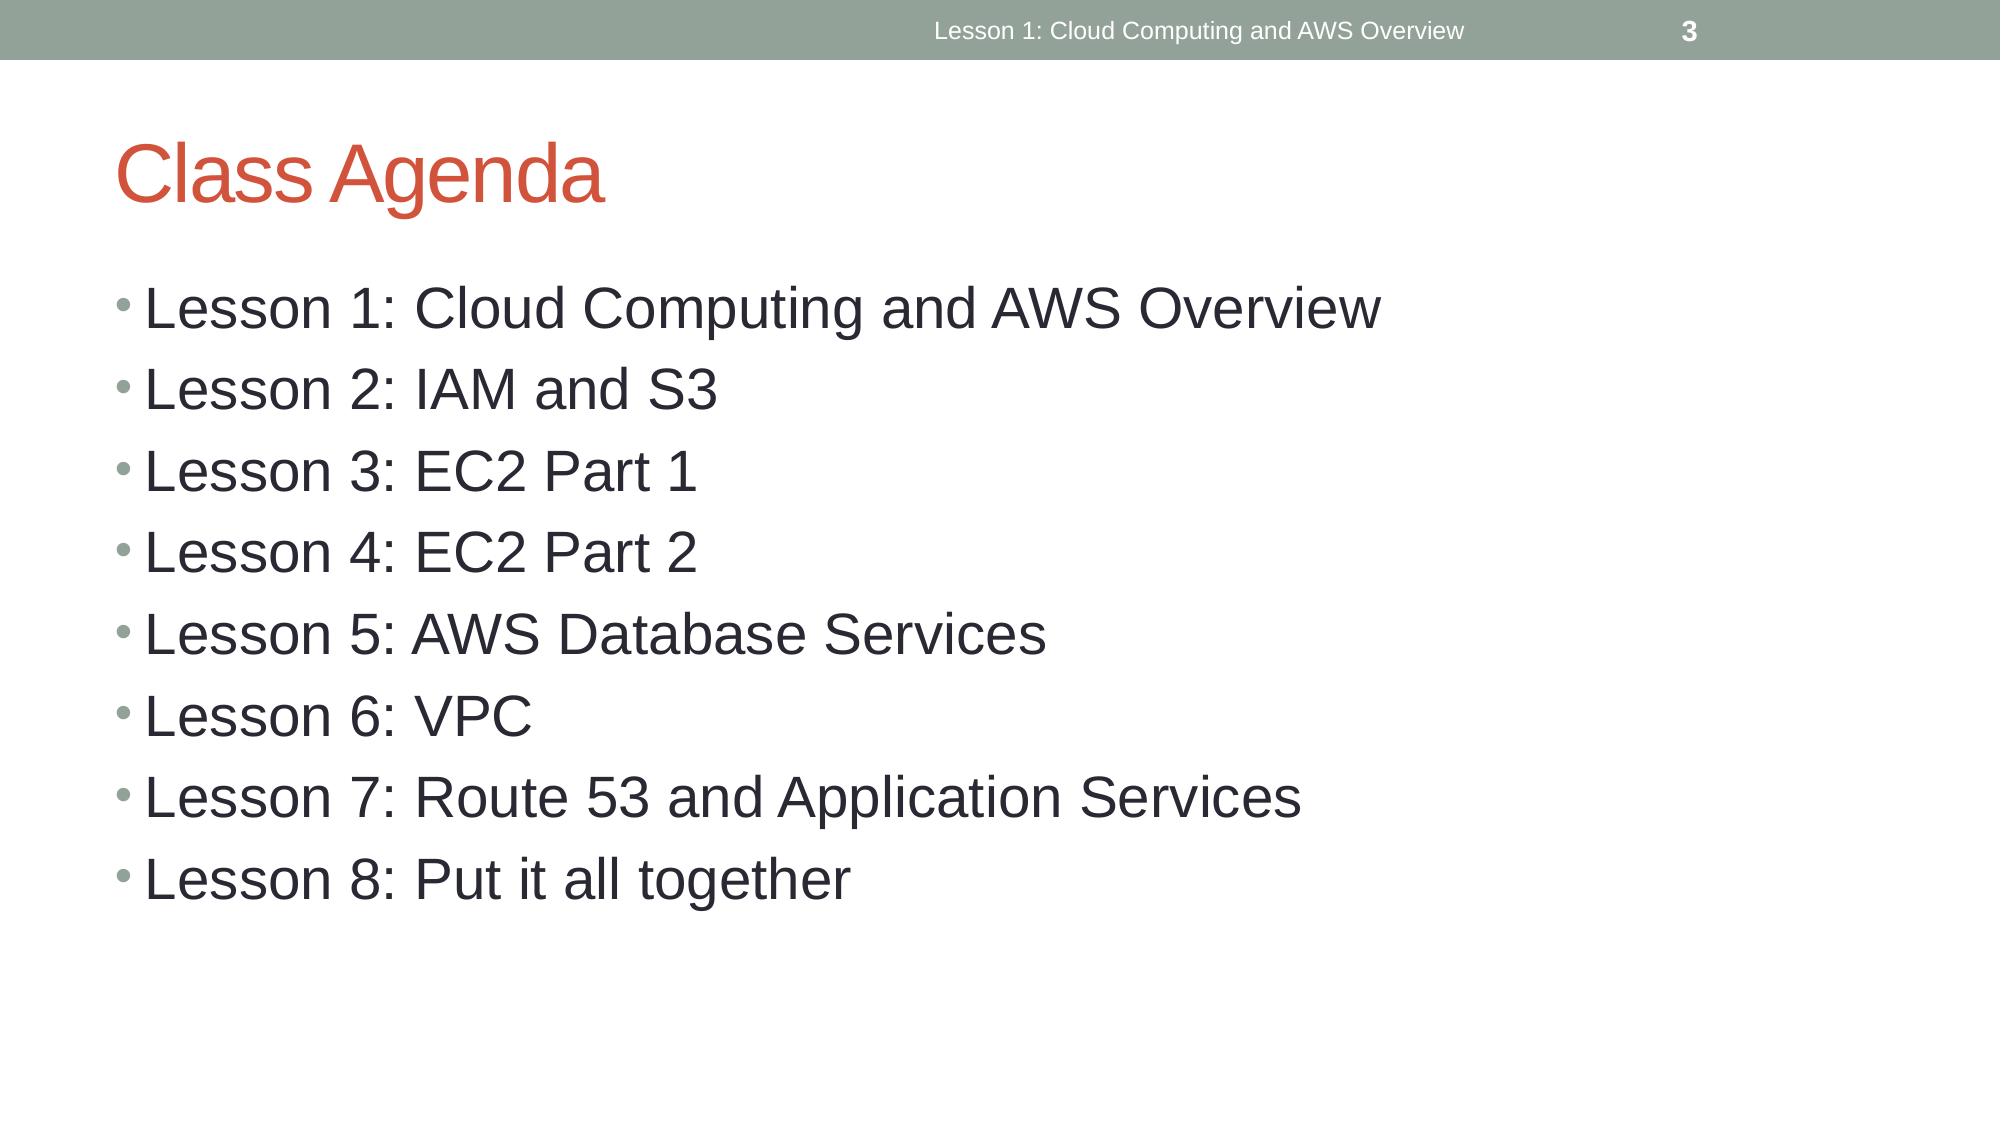

Lesson 1: Cloud Computing and AWS Overview
3
# Class Agenda
Lesson 1: Cloud Computing and AWS Overview
Lesson 2: IAM and S3
Lesson 3: EC2 Part 1
Lesson 4: EC2 Part 2
Lesson 5: AWS Database Services
Lesson 6: VPC
Lesson 7: Route 53 and Application Services
Lesson 8: Put it all together